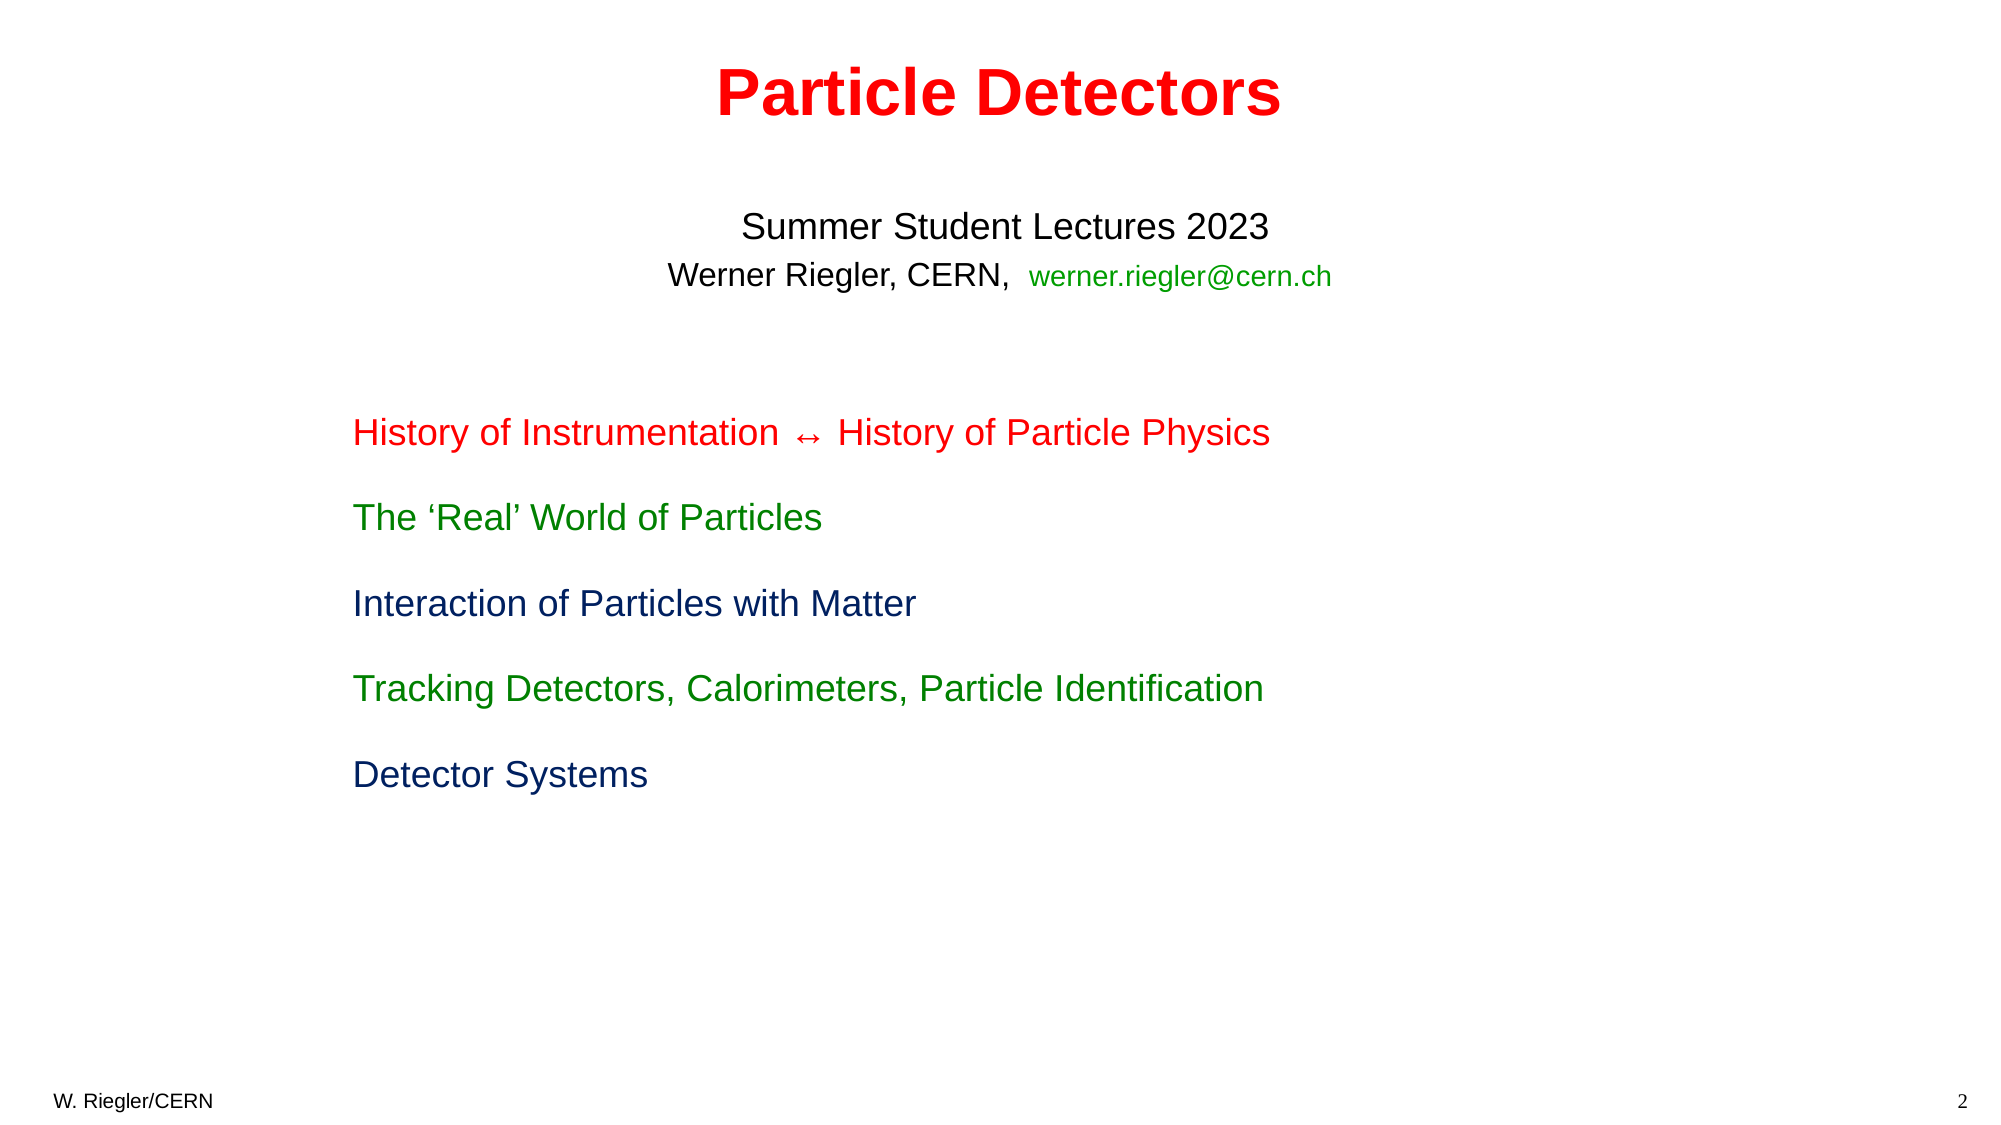

Particle Detectors
 Summer Student Lectures 2023
Werner Riegler, CERN,  werner.riegler@cern.ch
History of Instrumentation ↔ History of Particle Physics

The ‘Real’ World of Particles

Interaction of Particles with Matter

Tracking Detectors, Calorimeters, Particle Identification

Detector Systems
W. Riegler/CERN
2